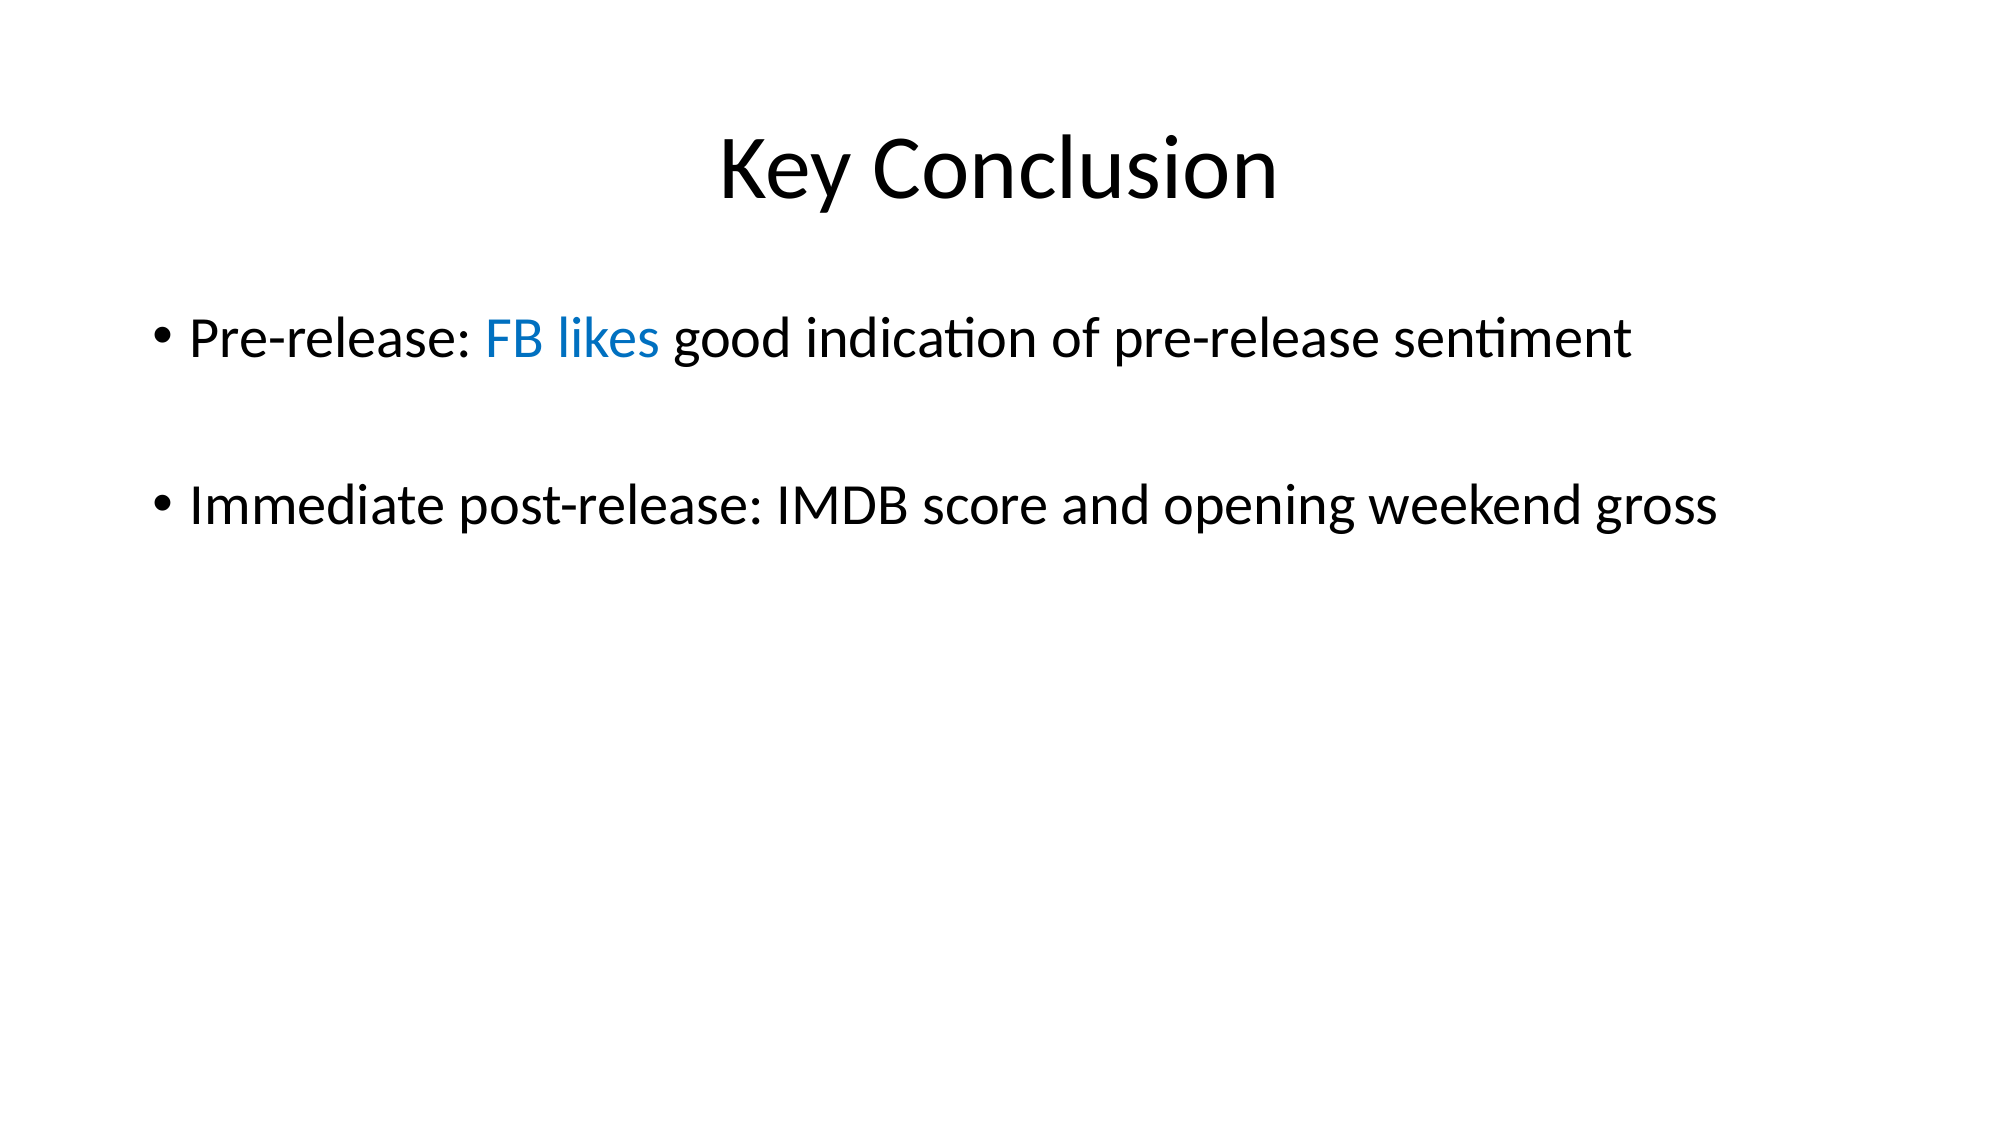

# Key Conclusion
Pre-release: FB likes good indication of pre-release sentiment

Immediate post-release: IMDB score and opening weekend gross